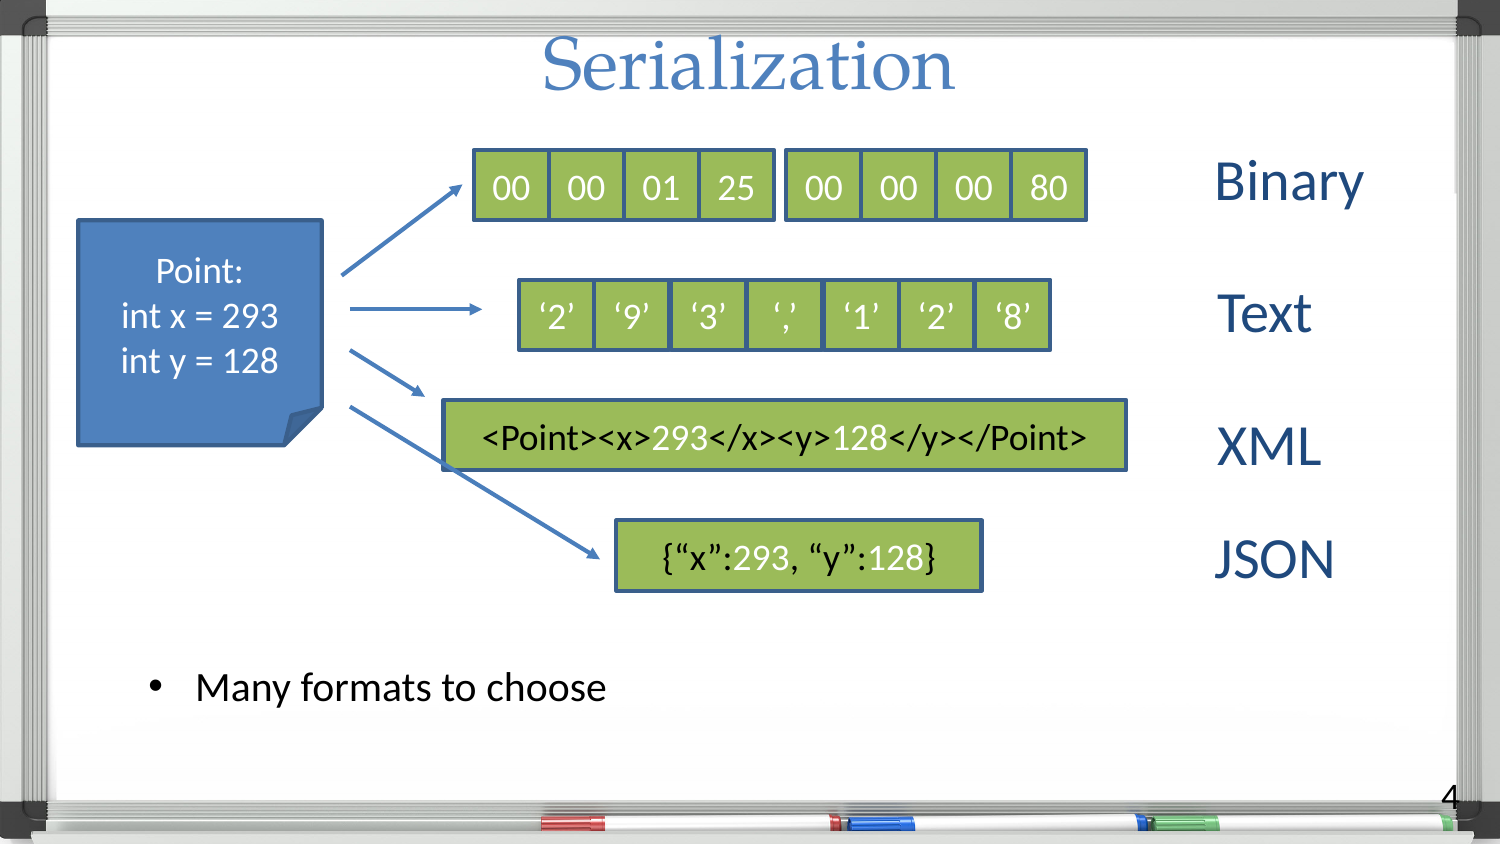

# Serialization
Binary
00
00
01
25
00
00
00
80
Point:
int x = 293
int y = 128
Text
‘,’
‘1’
‘2’
‘8’
‘2’
‘9’
‘3’
<Point><x>293</x><y>128</y></Point>
XML
JSON
{“x”:293, “y”:128}
Many formats to choose

4
Streams of bytes … two ways (into your program and out of your program)
Disks, consoles, sockets, keyboards, printers
Know how to talk streams and you can talk to anything
Initialization (constructor) is different. Use is the same.